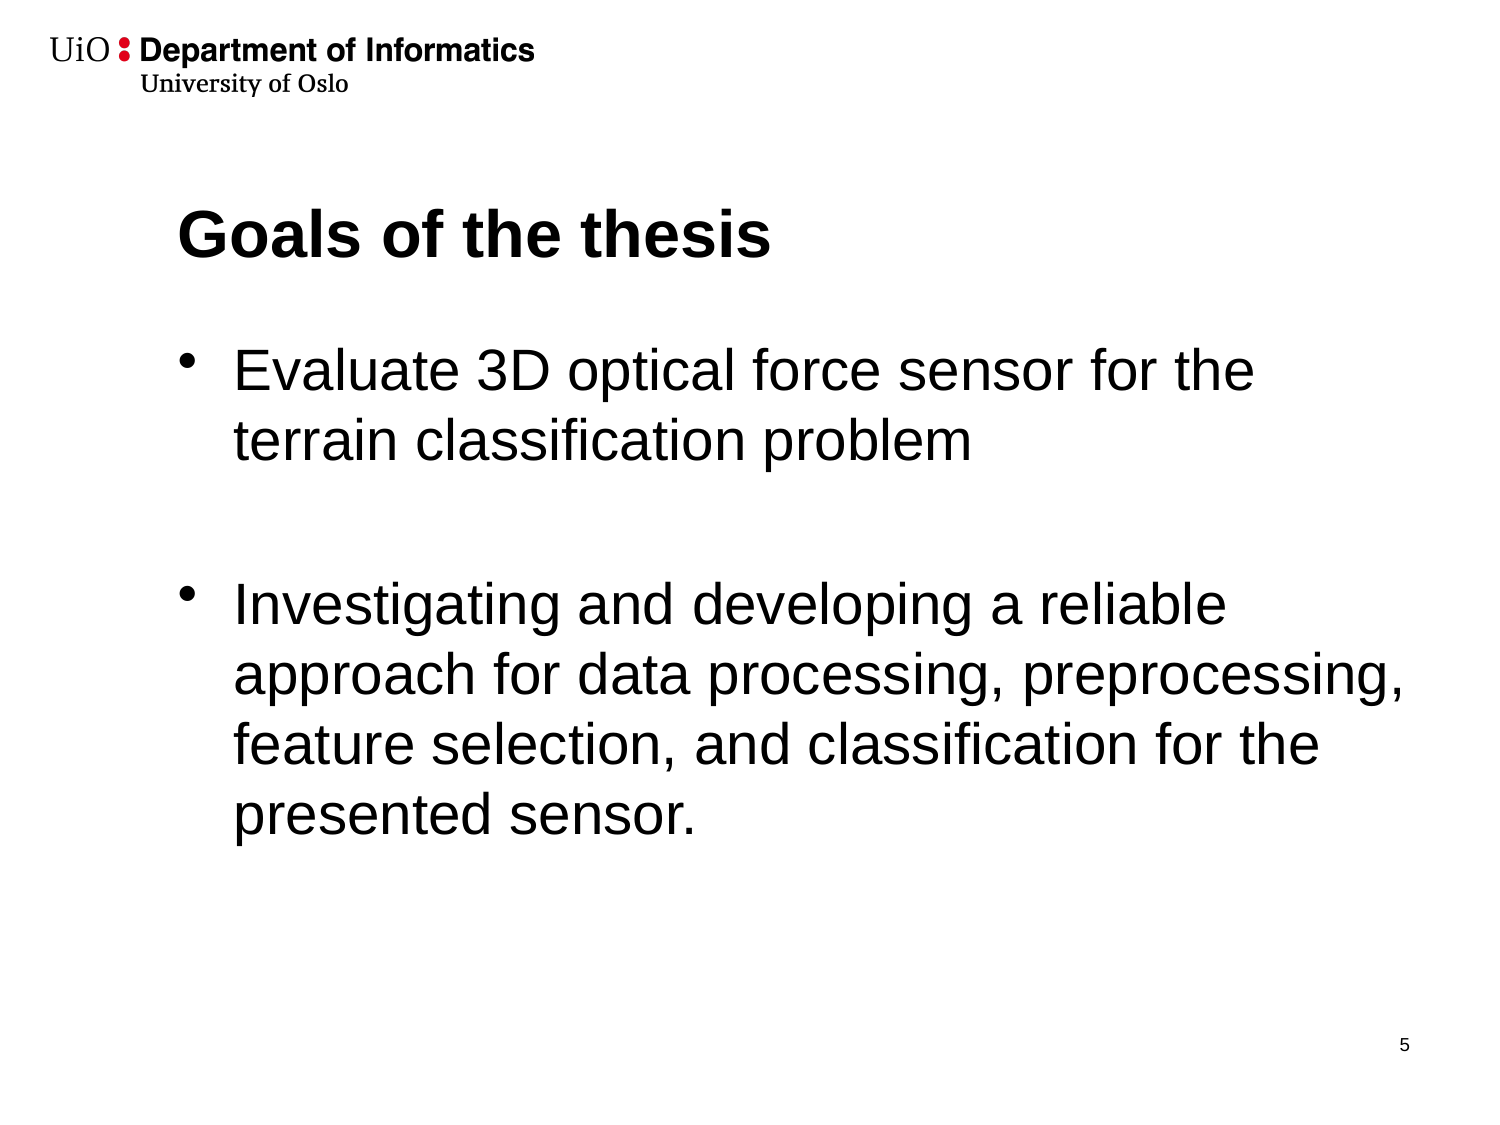

# Goals of the thesis
Evaluate 3D optical force sensor for the terrain classification problem

Investigating and developing a reliable approach for data processing, preprocessing, feature selection, and classification for the presented sensor.
5